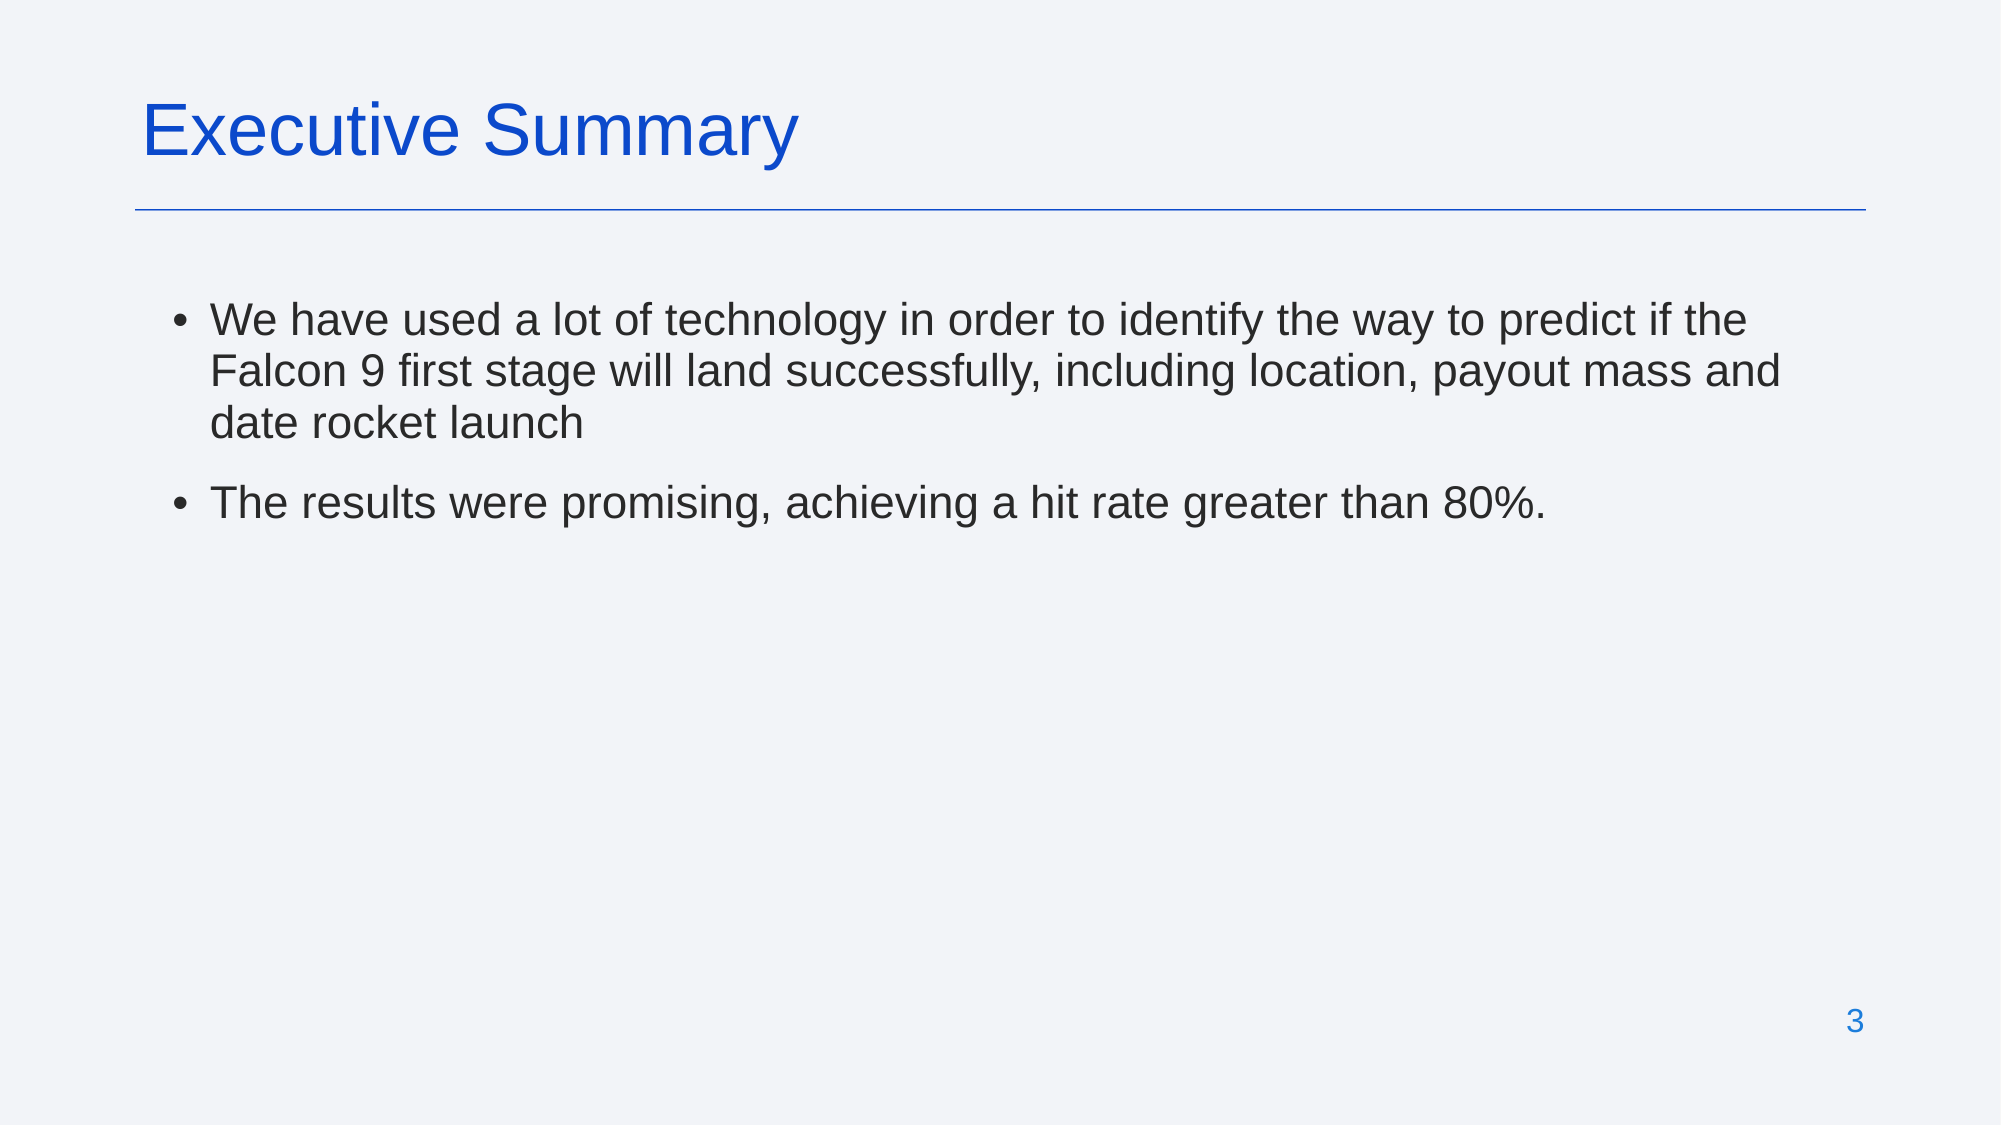

Executive Summary
We have used a lot of technology in order to identify the way to predict if the Falcon 9 first stage will land successfully, including location, payout mass and date rocket launch
The results were promising, achieving a hit rate greater than 80%.
3